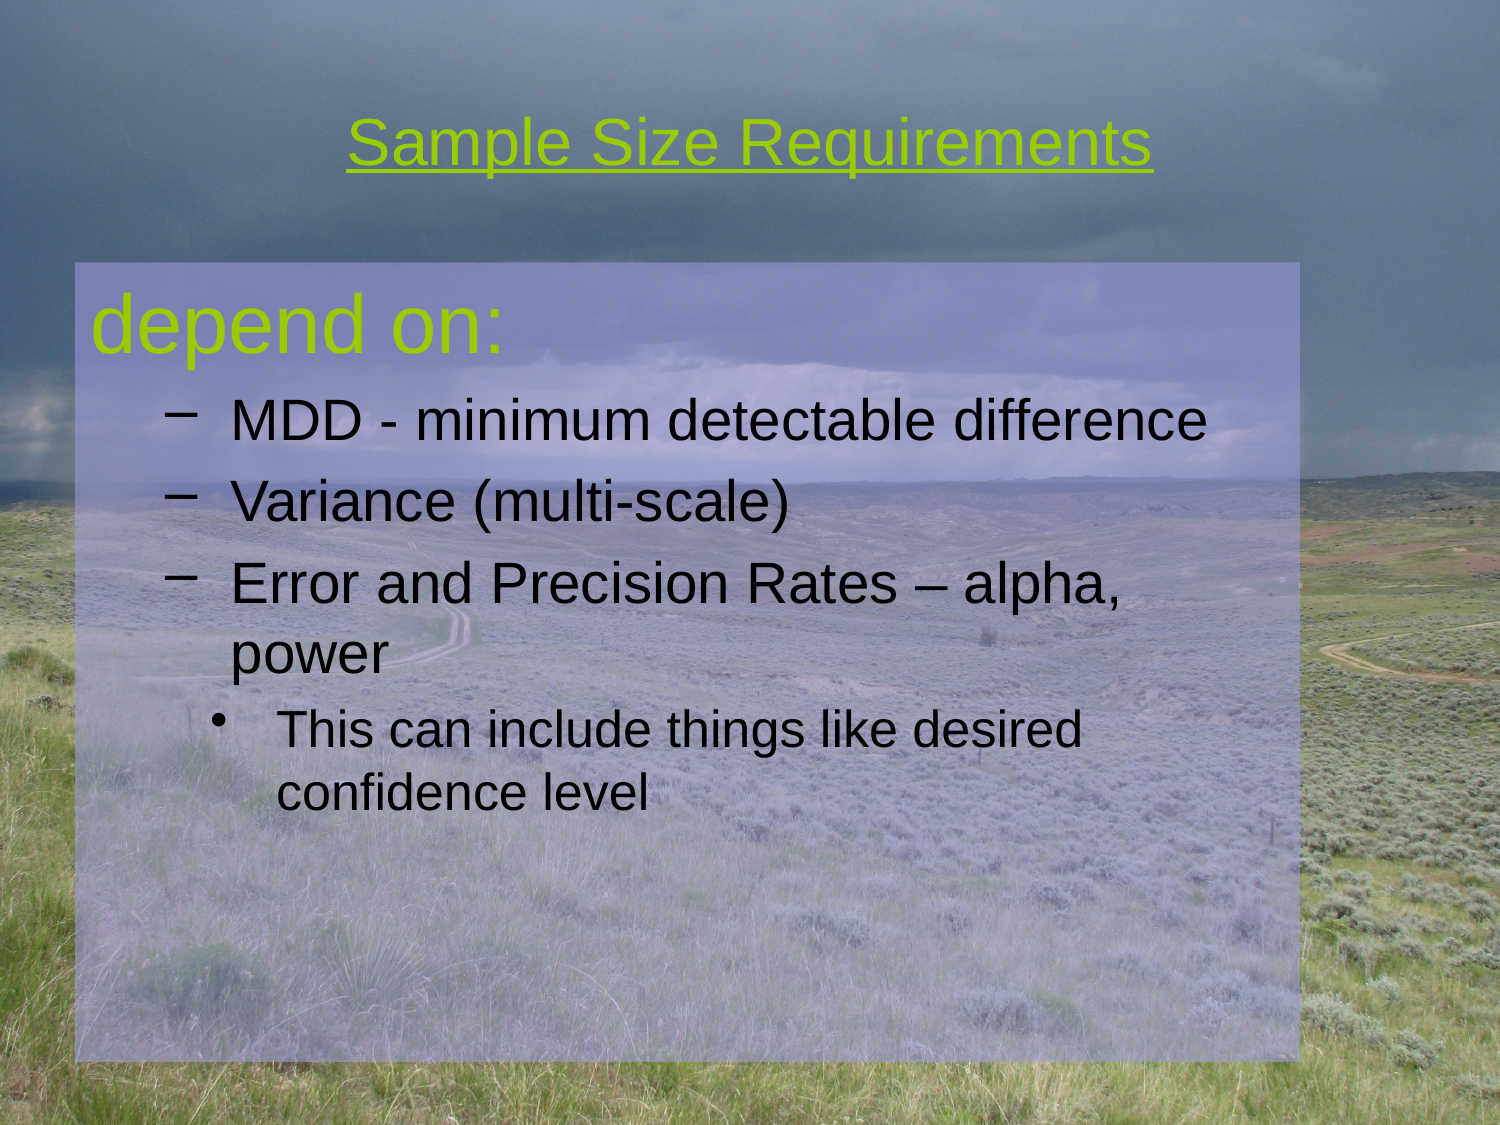

# Sample Size Requirements
depend on:
MDD - minimum detectable difference
Variance (multi-scale)
Error and Precision Rates – alpha, power
This can include things like desired confidence level